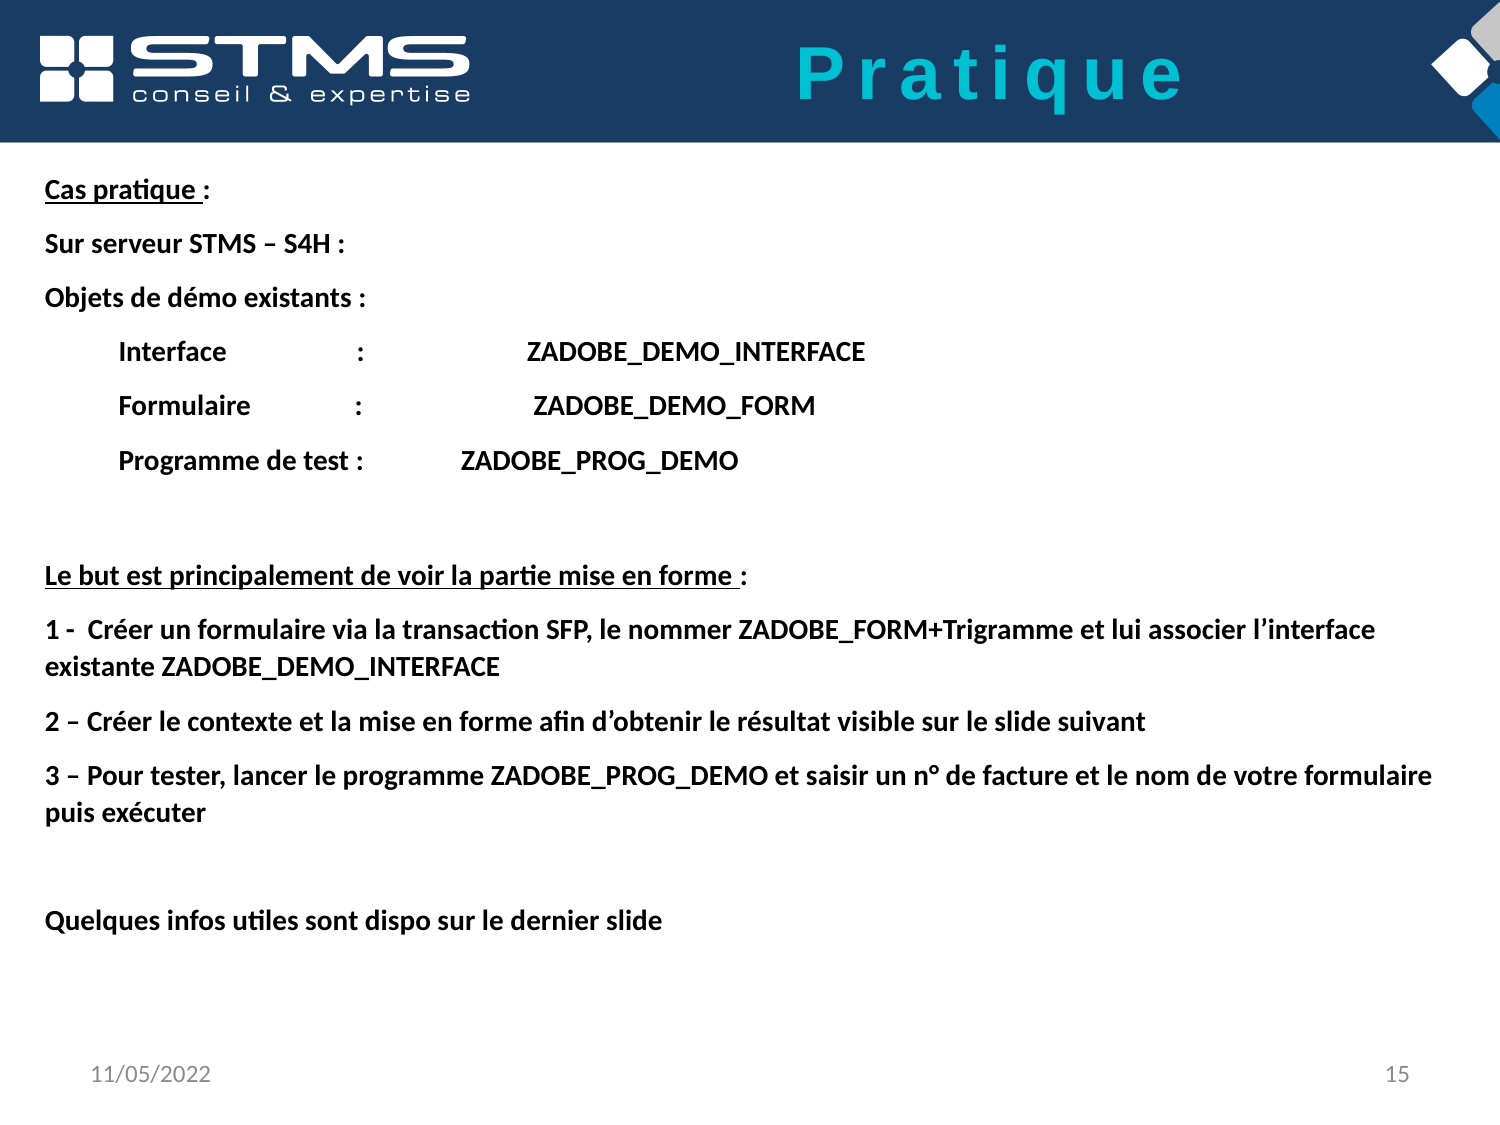

# Pratique
Cas pratique :
Sur serveur STMS – S4H :
Objets de démo existants :
Interface                    : 	     ZADOBE_DEMO_INTERFACE
Formulaire                : 	      ZADOBE_DEMO_FORM
Programme de test :               ZADOBE_PROG_DEMO

Le but est principalement de voir la partie mise en forme :
1 -  Créer un formulaire via la transaction SFP, le nommer ZADOBE_FORM+Trigramme et lui associer l’interface existante ZADOBE_DEMO_INTERFACE
2 – Créer le contexte et la mise en forme afin d’obtenir le résultat visible sur le slide suivant
3 – Pour tester, lancer le programme ZADOBE_PROG_DEMO et saisir un n° de facture et le nom de votre formulaire puis exécuter

Quelques infos utiles sont dispo sur le dernier slide

11/05/2022

15